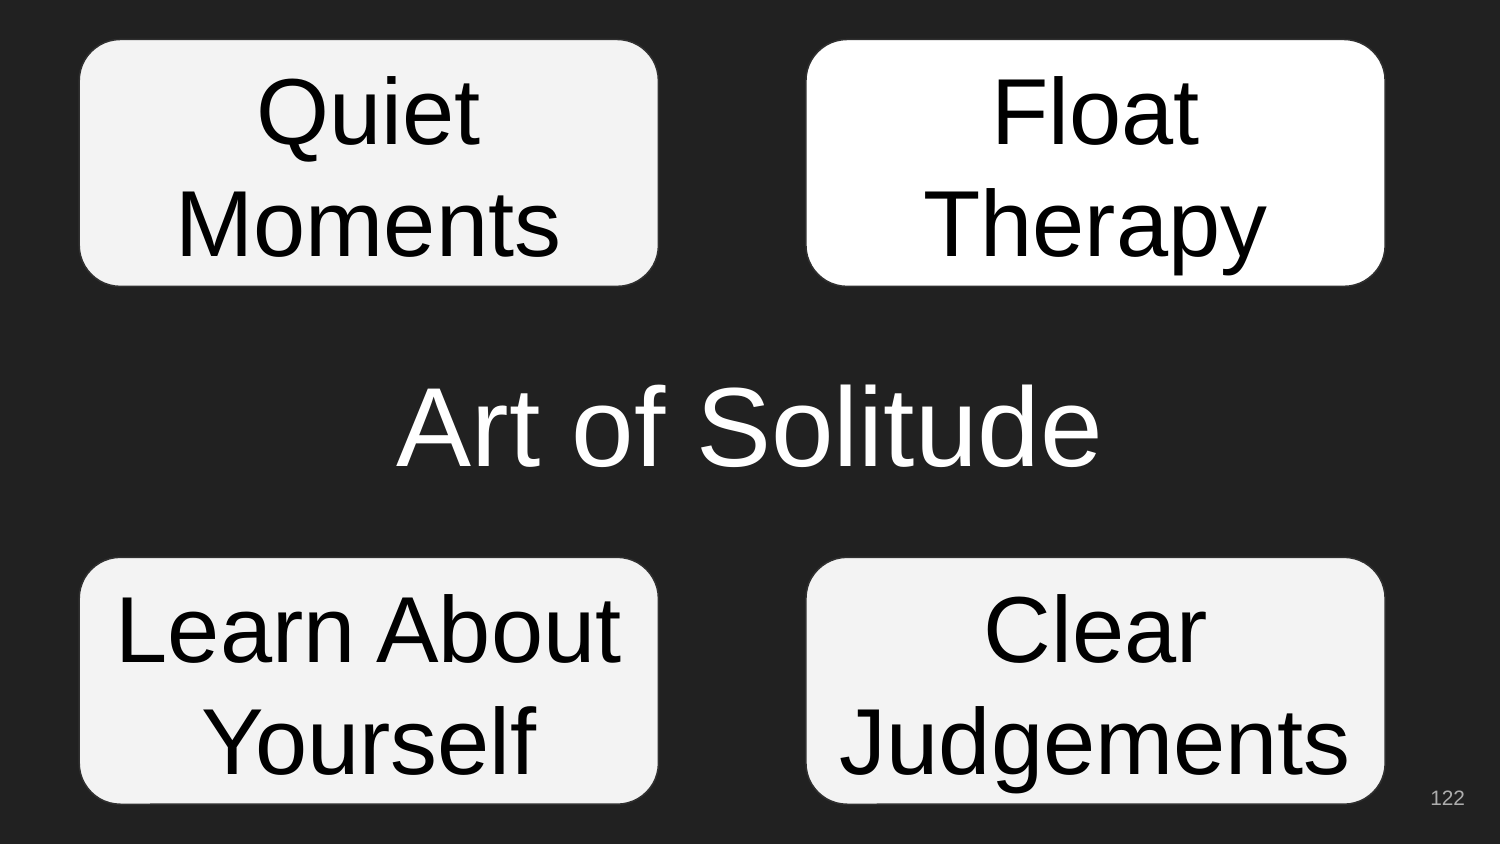

Quiet Moments
Float Therapy
# Art of Solitude
Learn About Yourself
Clear Judgements
122